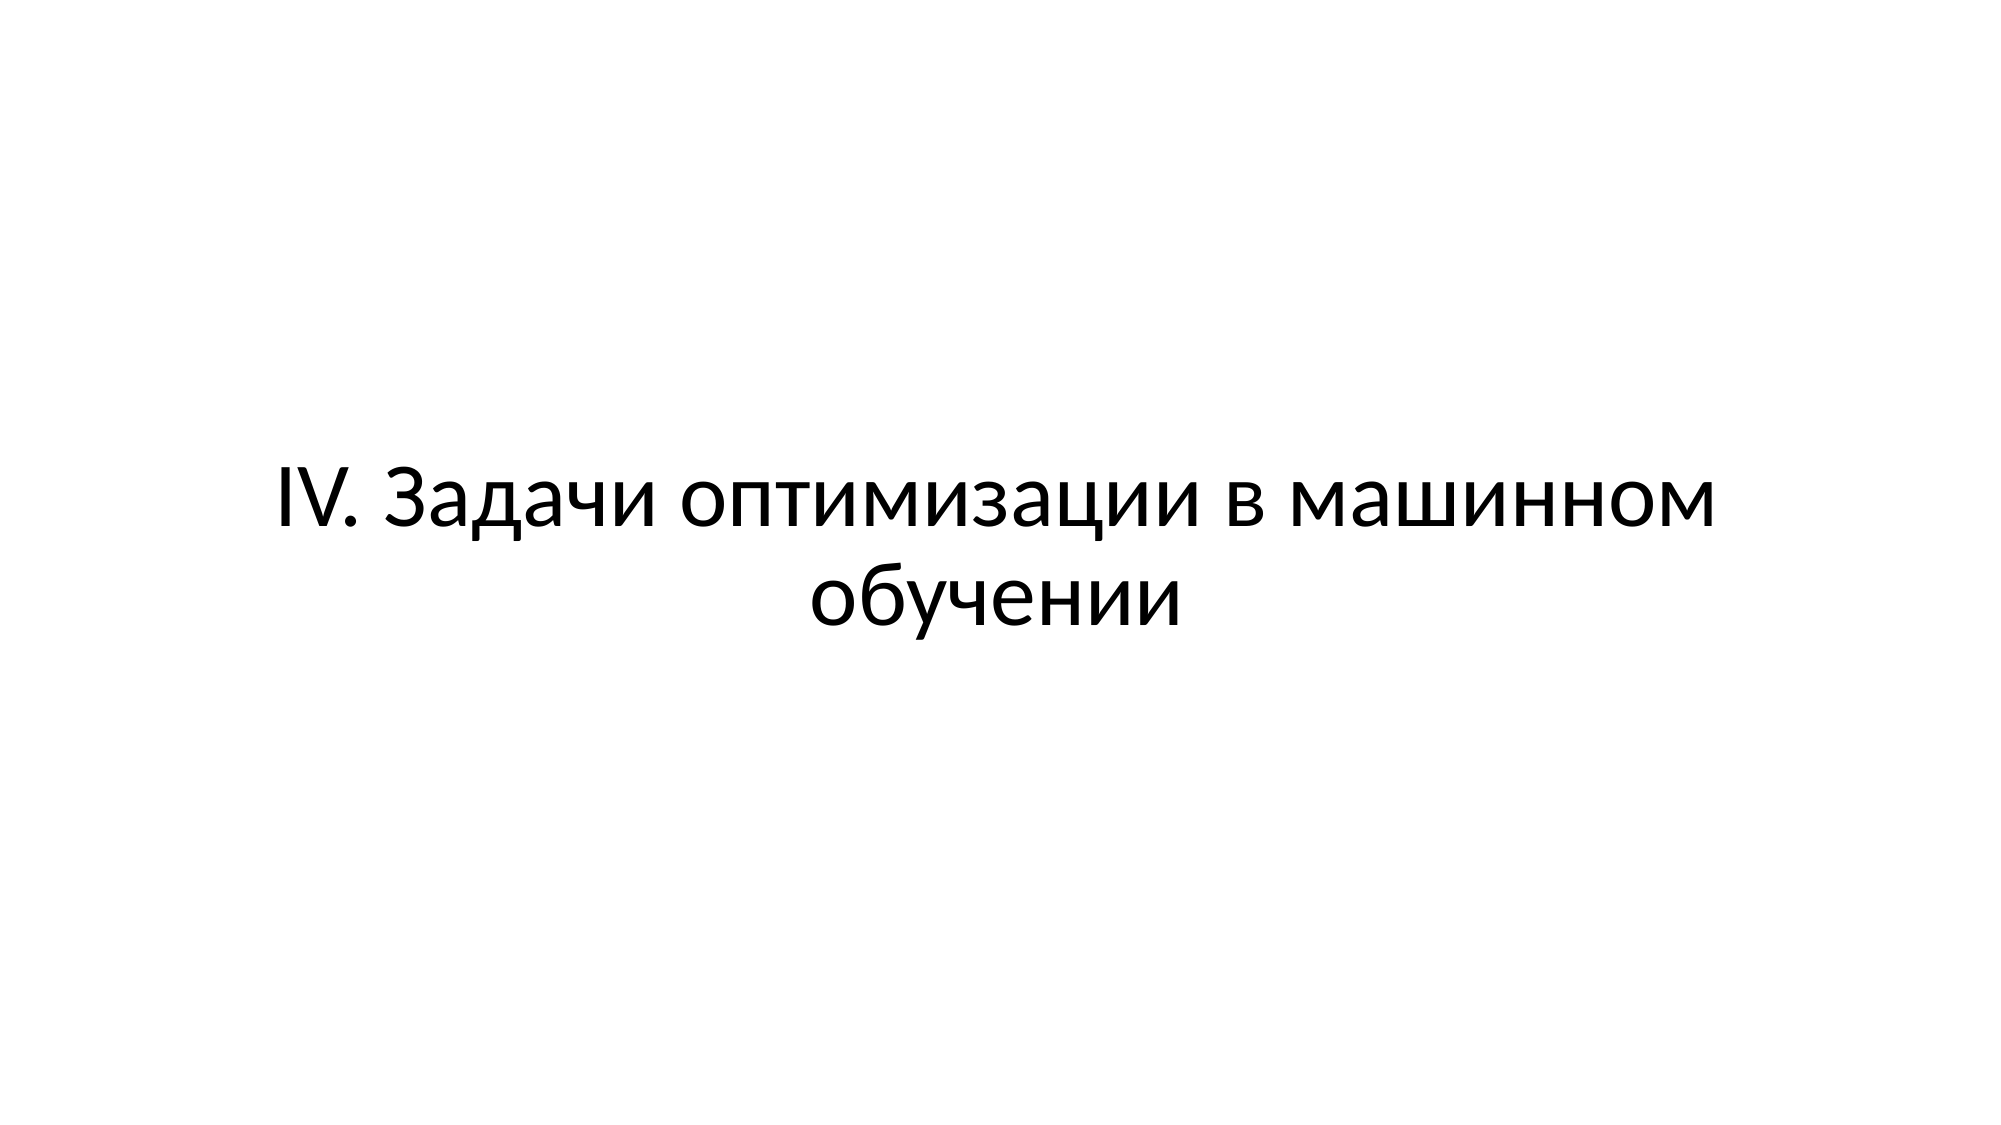

# IV. Задачи оптимизации в машинном обучении